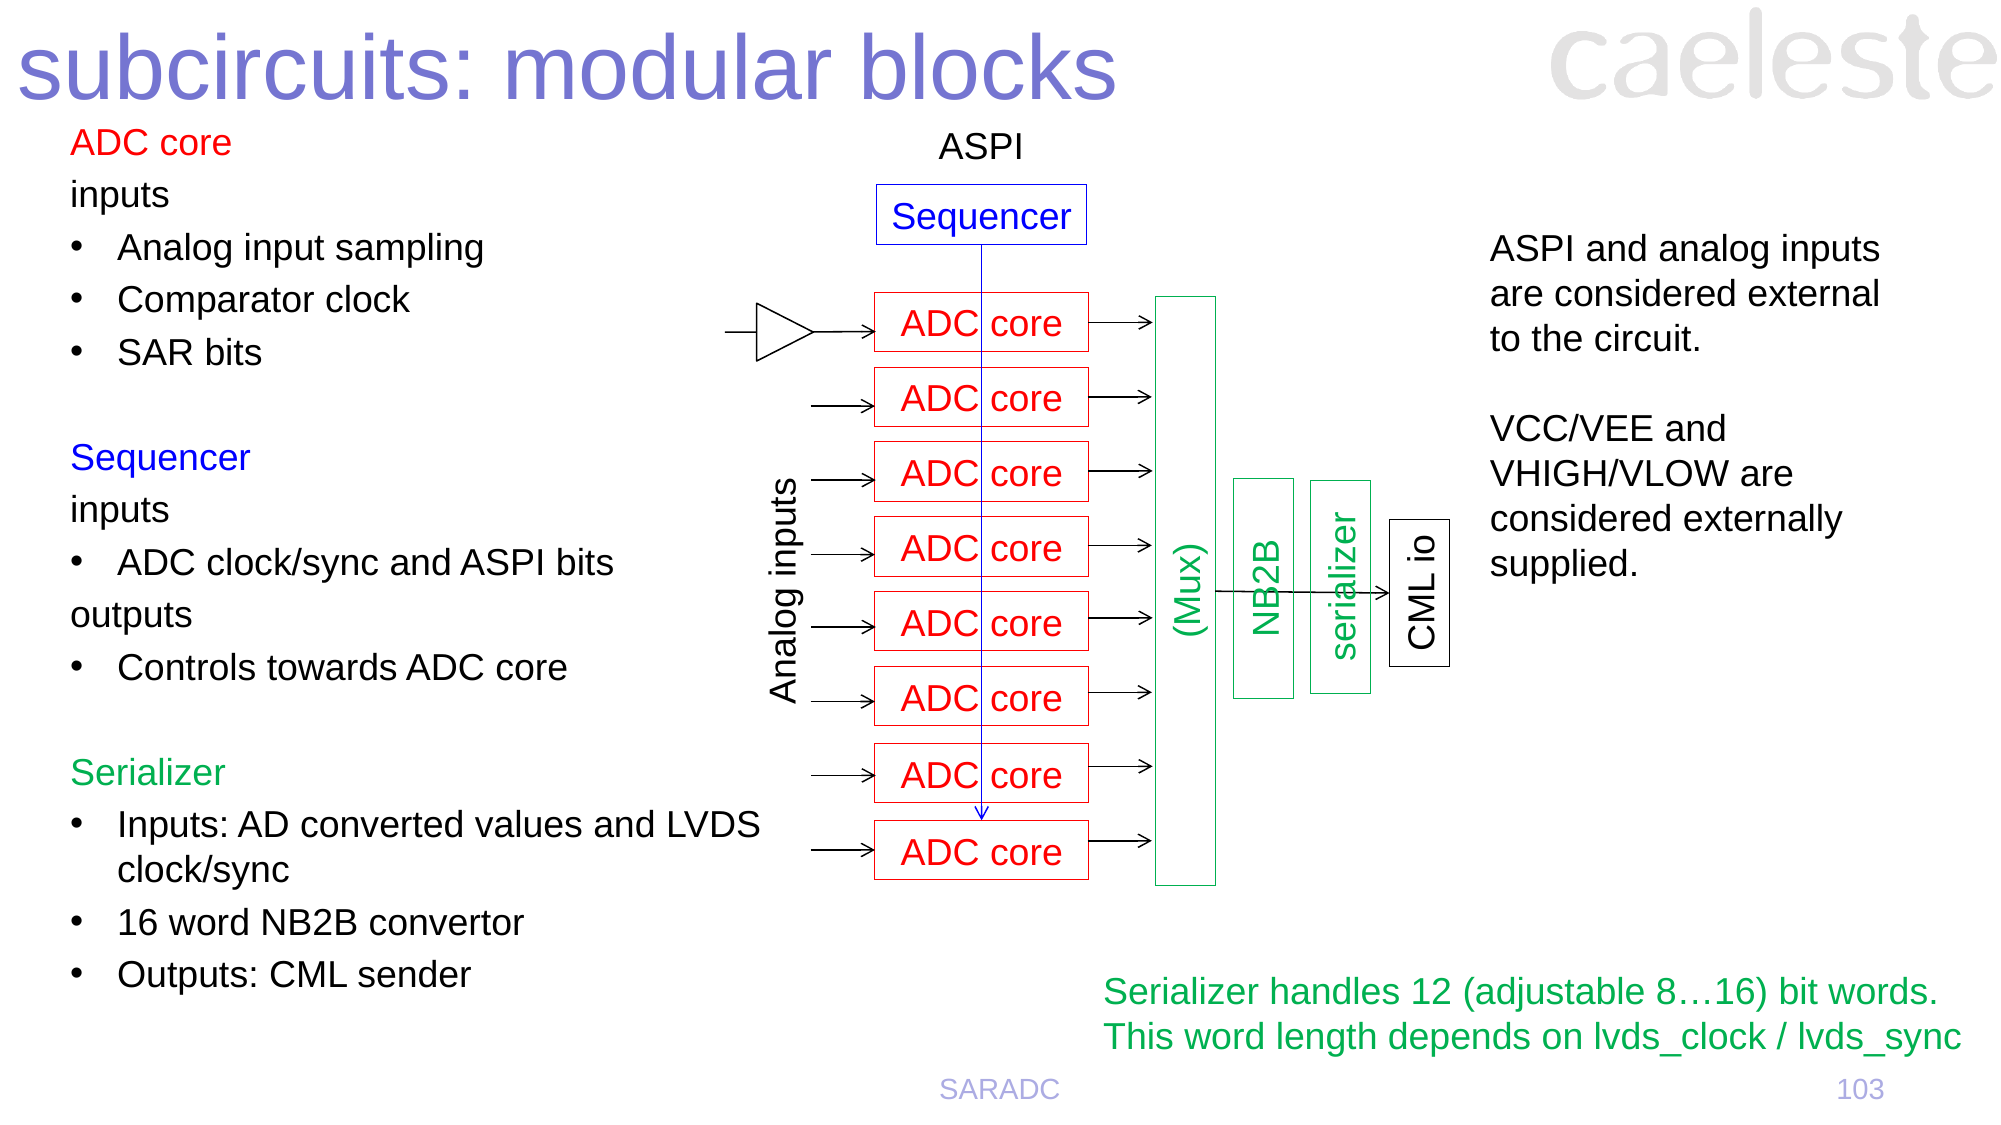

# subcircuits: modular blocks
ADC core
inputs
Analog input sampling
Comparator clock
SAR bits

Sequencer
inputs
ADC clock/sync and ASPI bits
outputs
Controls towards ADC core

Serializer
Inputs: AD converted values and LVDS clock/sync
16 word NB2B convertor
Outputs: CML sender

ASPI
Sequencer
ASPI and analog inputs are considered external to the circuit.

VCC/VEE and VHIGH/VLOW are considered externally supplied.
ADC core

ADC core
ADC core
ADC core
serializer
NB2B
Analog inputs
(Mux)
CML io
ADC core
ADC core
ADC core
ADC core
Serializer handles 12 (adjustable 8…16) bit words.
This word length depends on lvds_clock / lvds_sync
SARADC
103